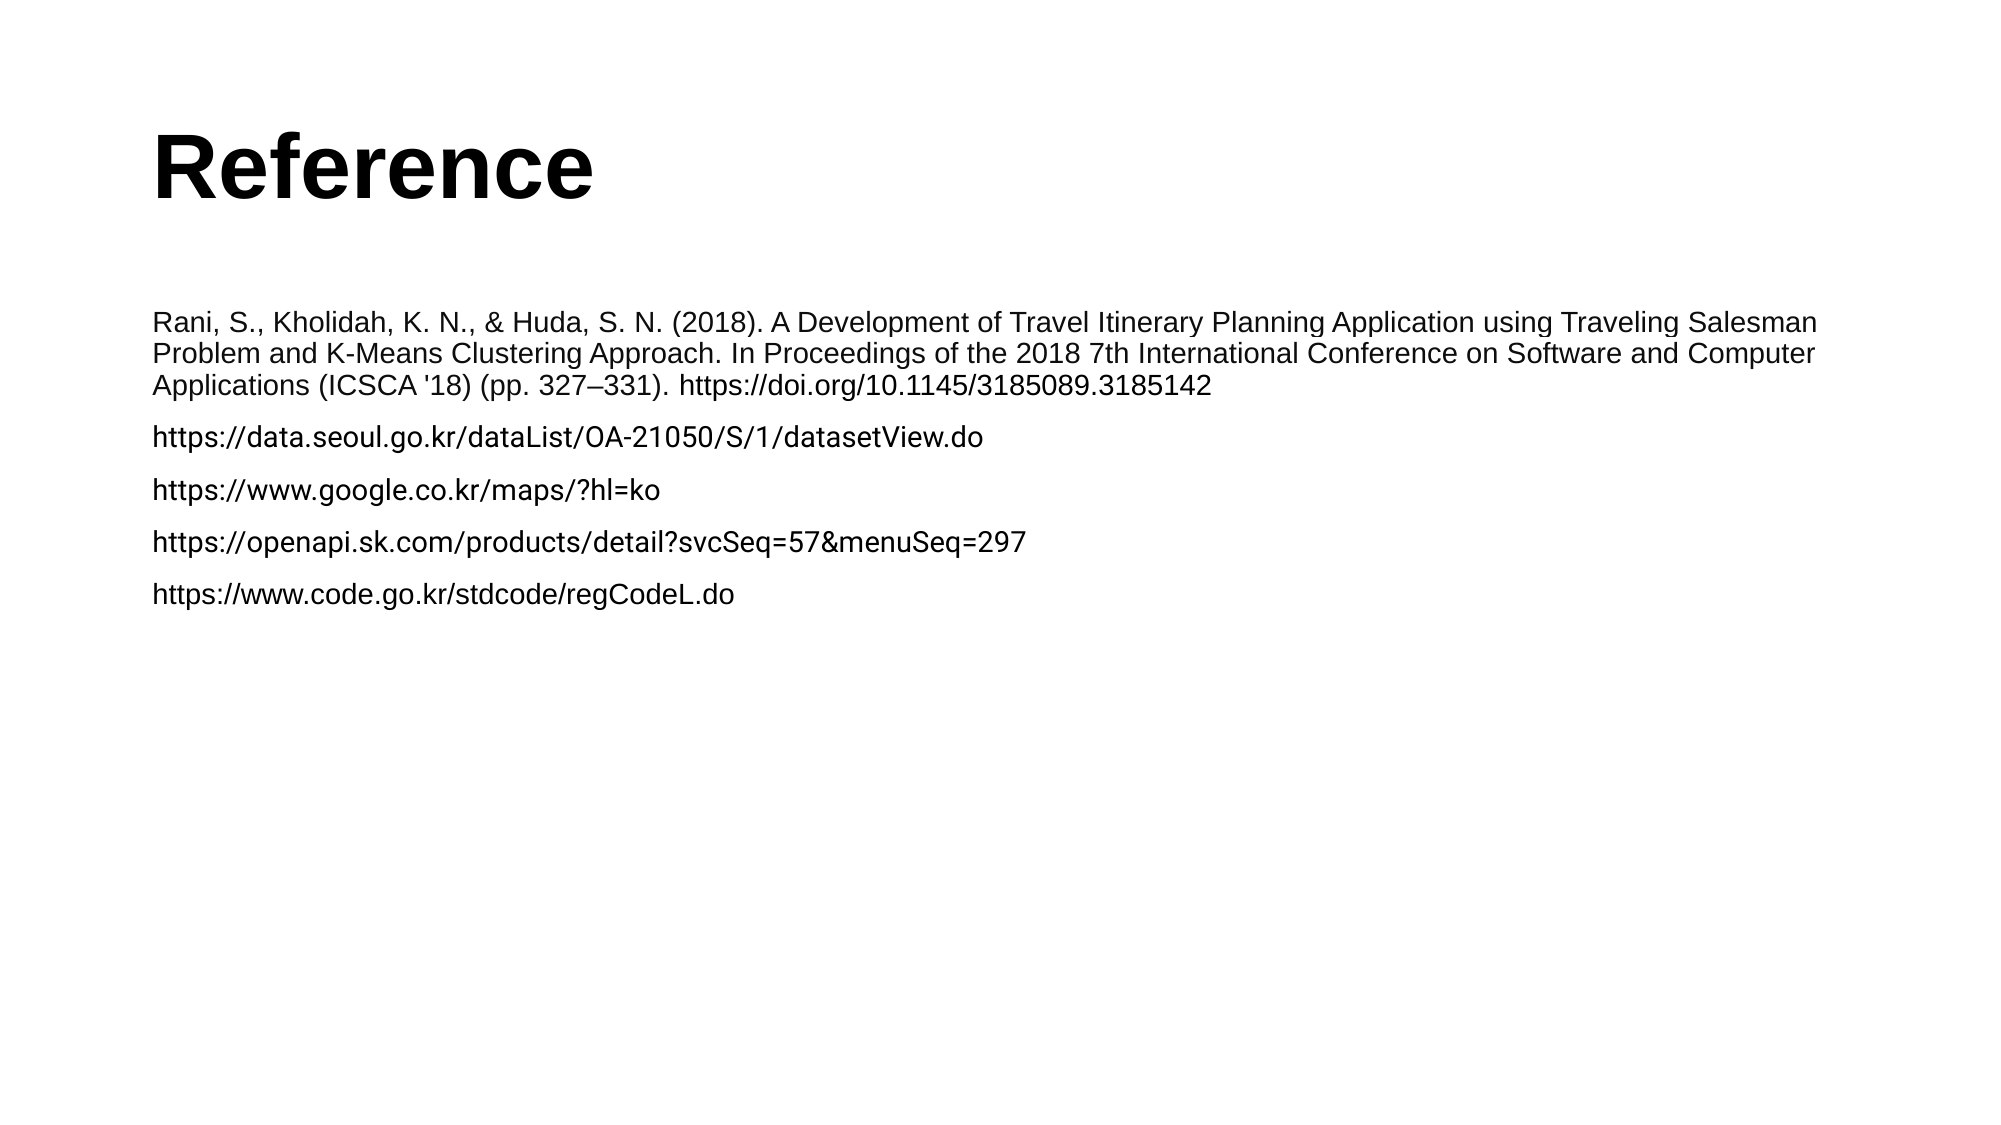

# Reference
Rani, S., Kholidah, K. N., & Huda, S. N. (2018). A Development of Travel Itinerary Planning Application using Traveling Salesman Problem and K-Means Clustering Approach. In Proceedings of the 2018 7th International Conference on Software and Computer Applications (ICSCA '18) (pp. 327–331). https://doi.org/10.1145/3185089.3185142
https://data.seoul.go.kr/dataList/OA-21050/S/1/datasetView.do
https://www.google.co.kr/maps/?hl=ko
https://openapi.sk.com/products/detail?svcSeq=57&menuSeq=297
https://www.code.go.kr/stdcode/regCodeL.do